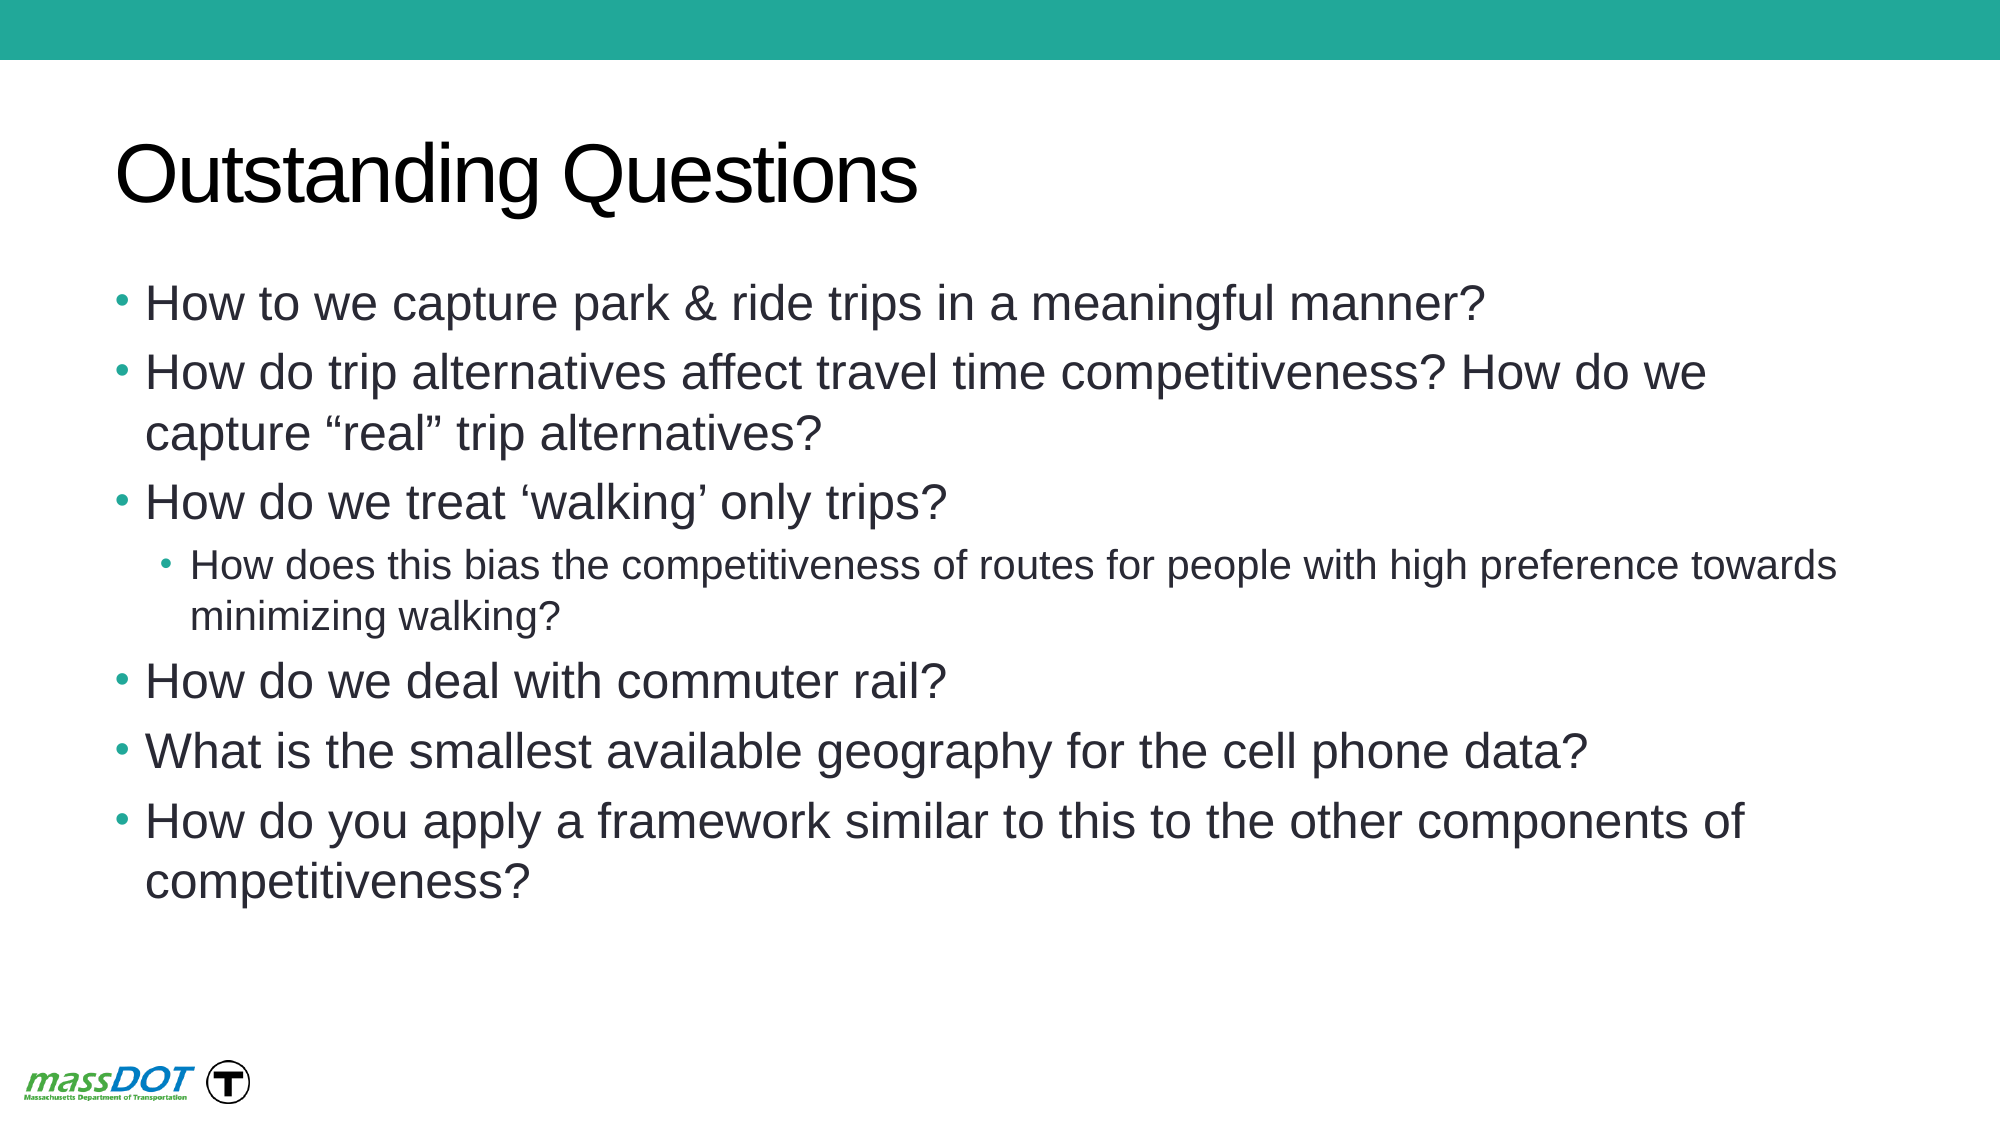

# Outstanding Questions
How to we capture park & ride trips in a meaningful manner?
How do trip alternatives affect travel time competitiveness? How do we capture “real” trip alternatives?
How do we treat ‘walking’ only trips?
How does this bias the competitiveness of routes for people with high preference towards minimizing walking?
How do we deal with commuter rail?
What is the smallest available geography for the cell phone data?
How do you apply a framework similar to this to the other components of competitiveness?